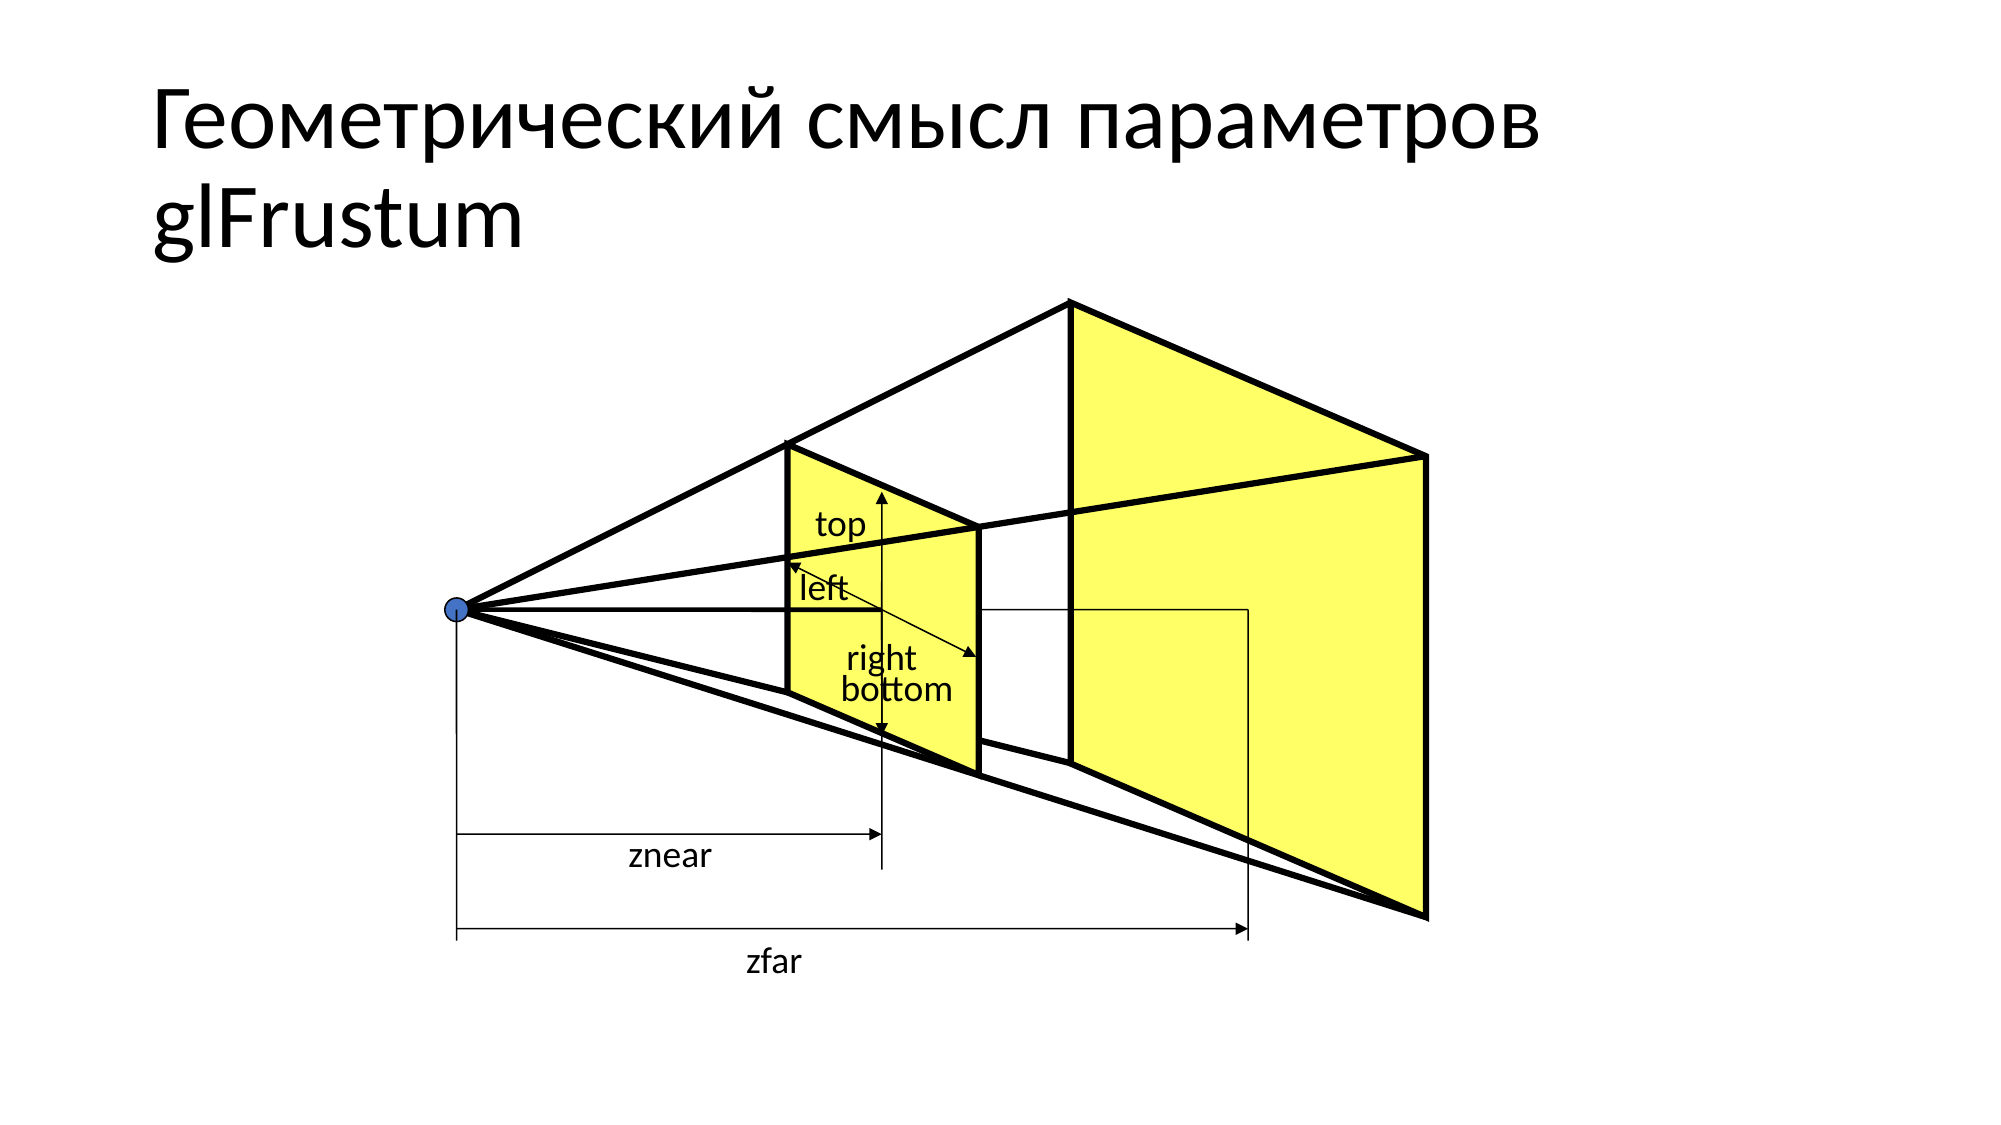

# Геометрический смысл параметров glFrustum

top

left

right
bottom
znear

zfar